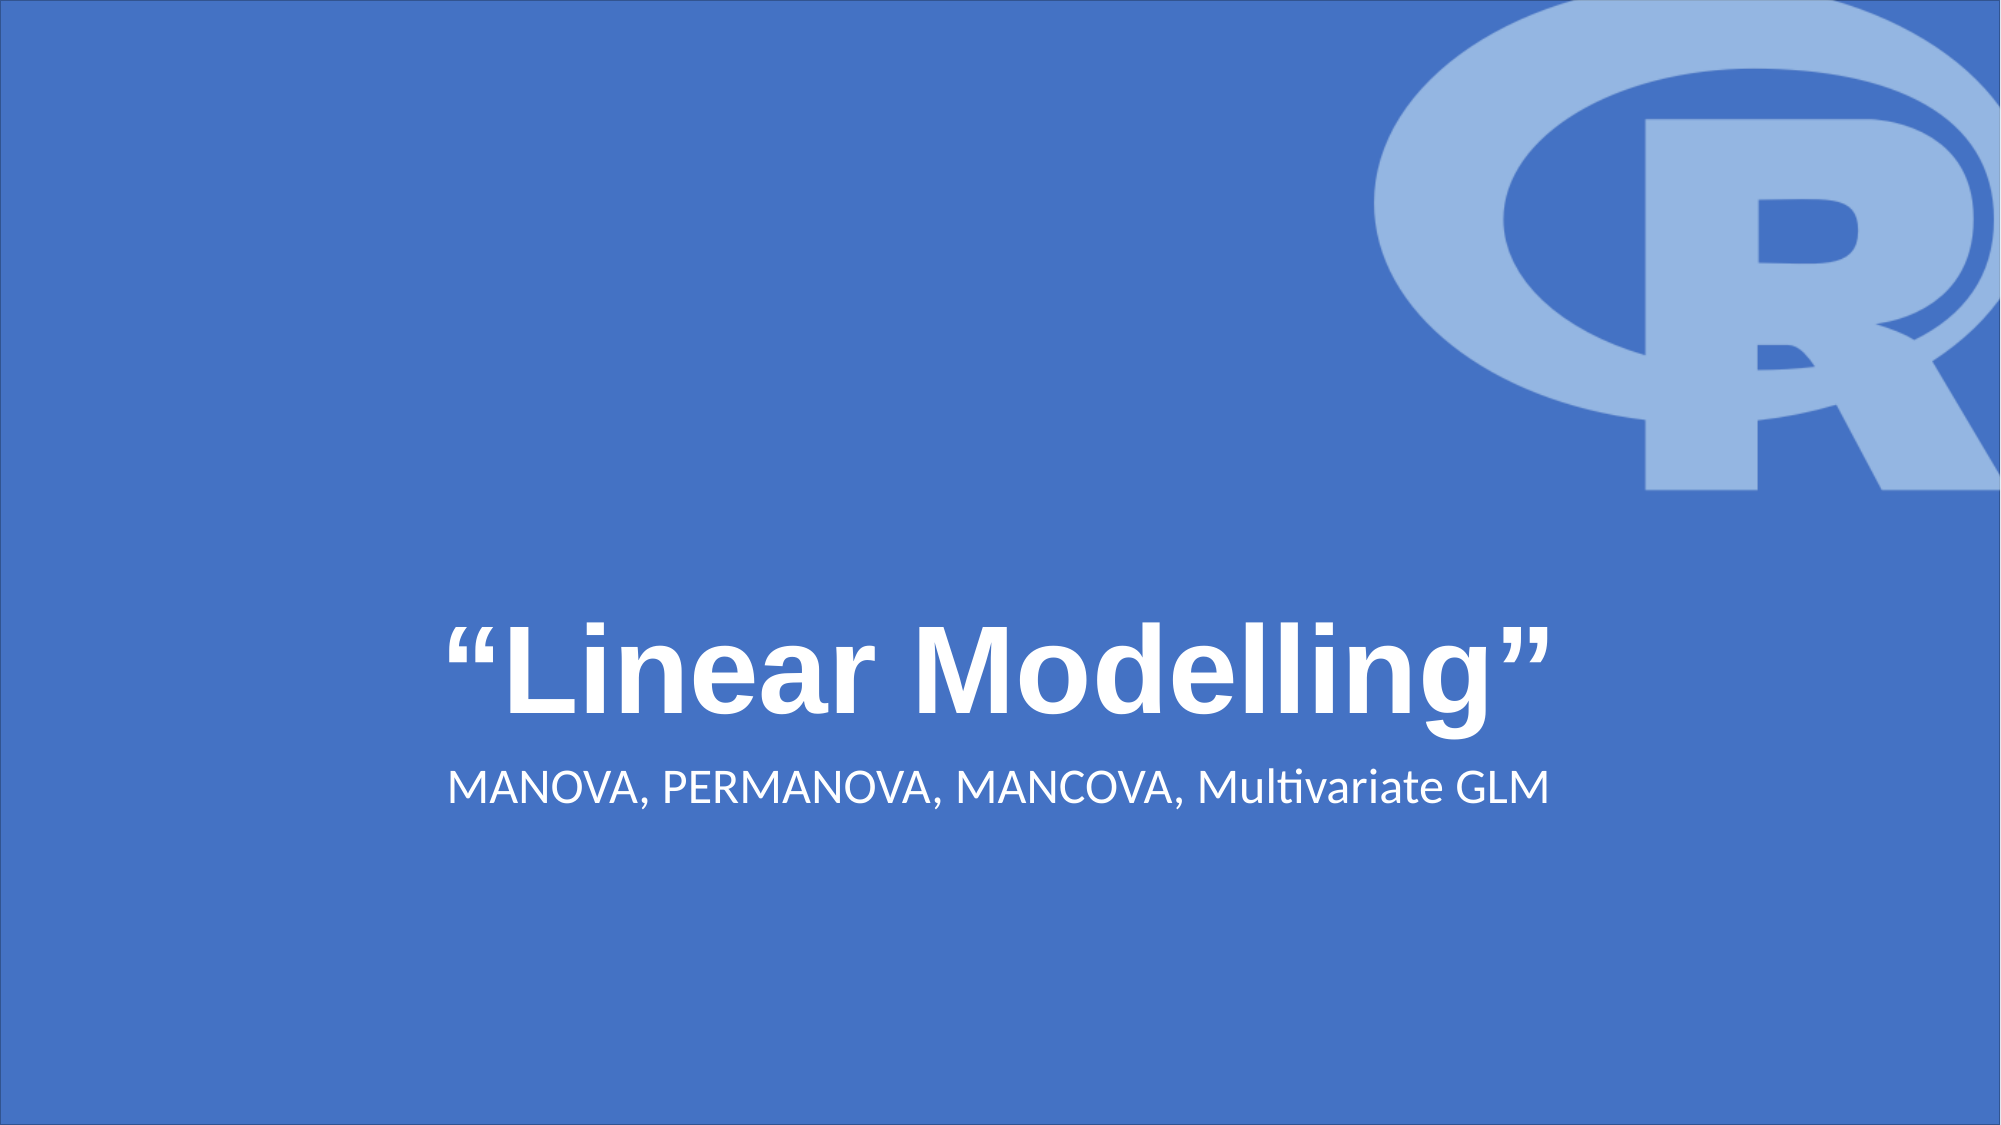

# “Linear Modelling”
MANOVA, PERMANOVA, MANCOVA, Multivariate GLM